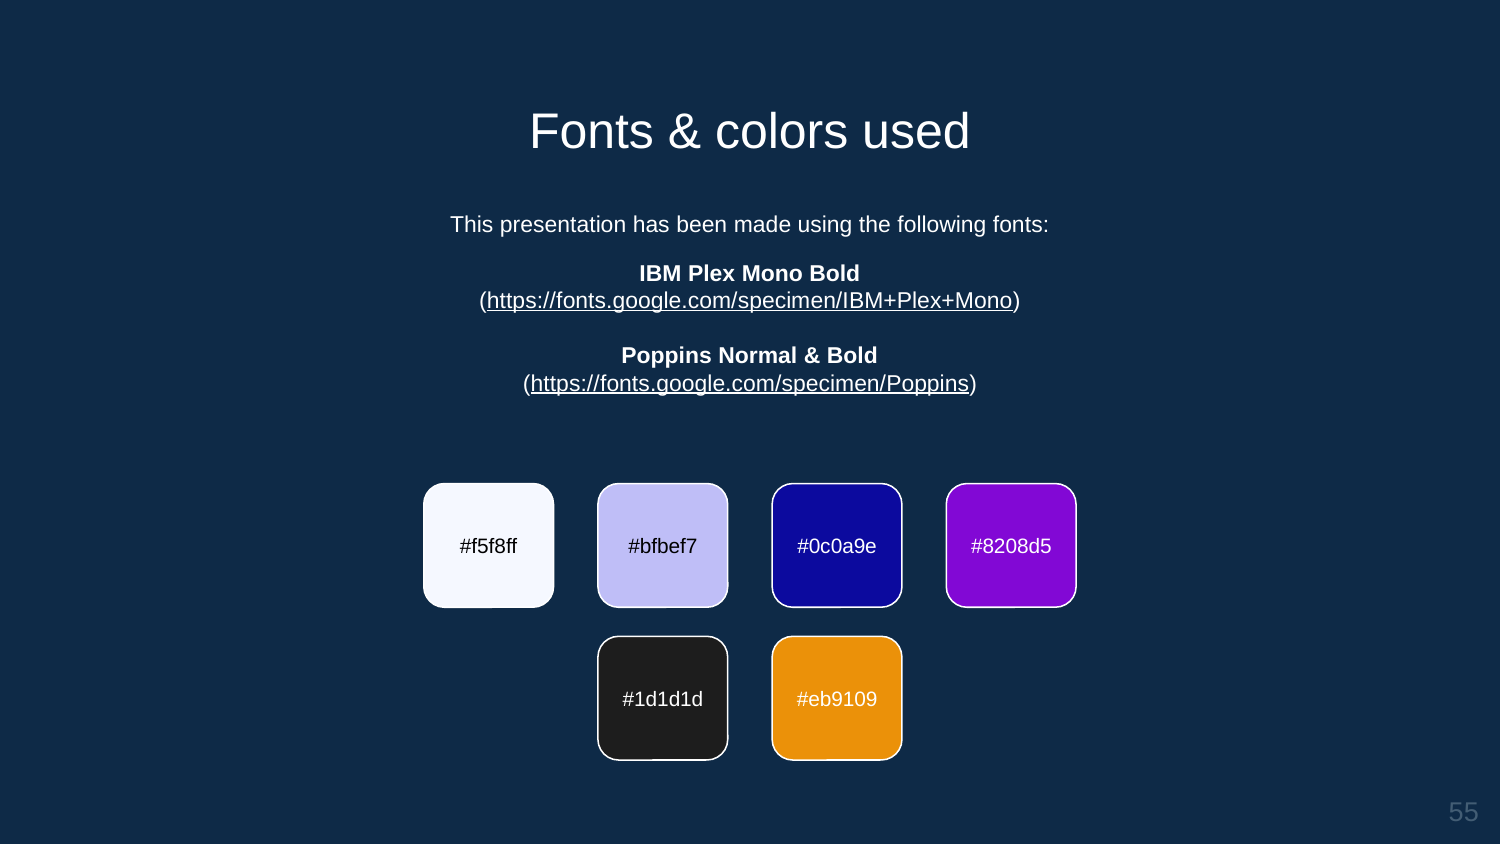

# Fonts & colors used
This presentation has been made using the following fonts:
IBM Plex Mono Bold
(https://fonts.google.com/specimen/IBM+Plex+Mono)

Poppins Normal & Bold
(https://fonts.google.com/specimen/Poppins)

#f5f8ff
#bfbef7
#0c0a9e
#8208d5

#1d1d1d
#eb9109
55